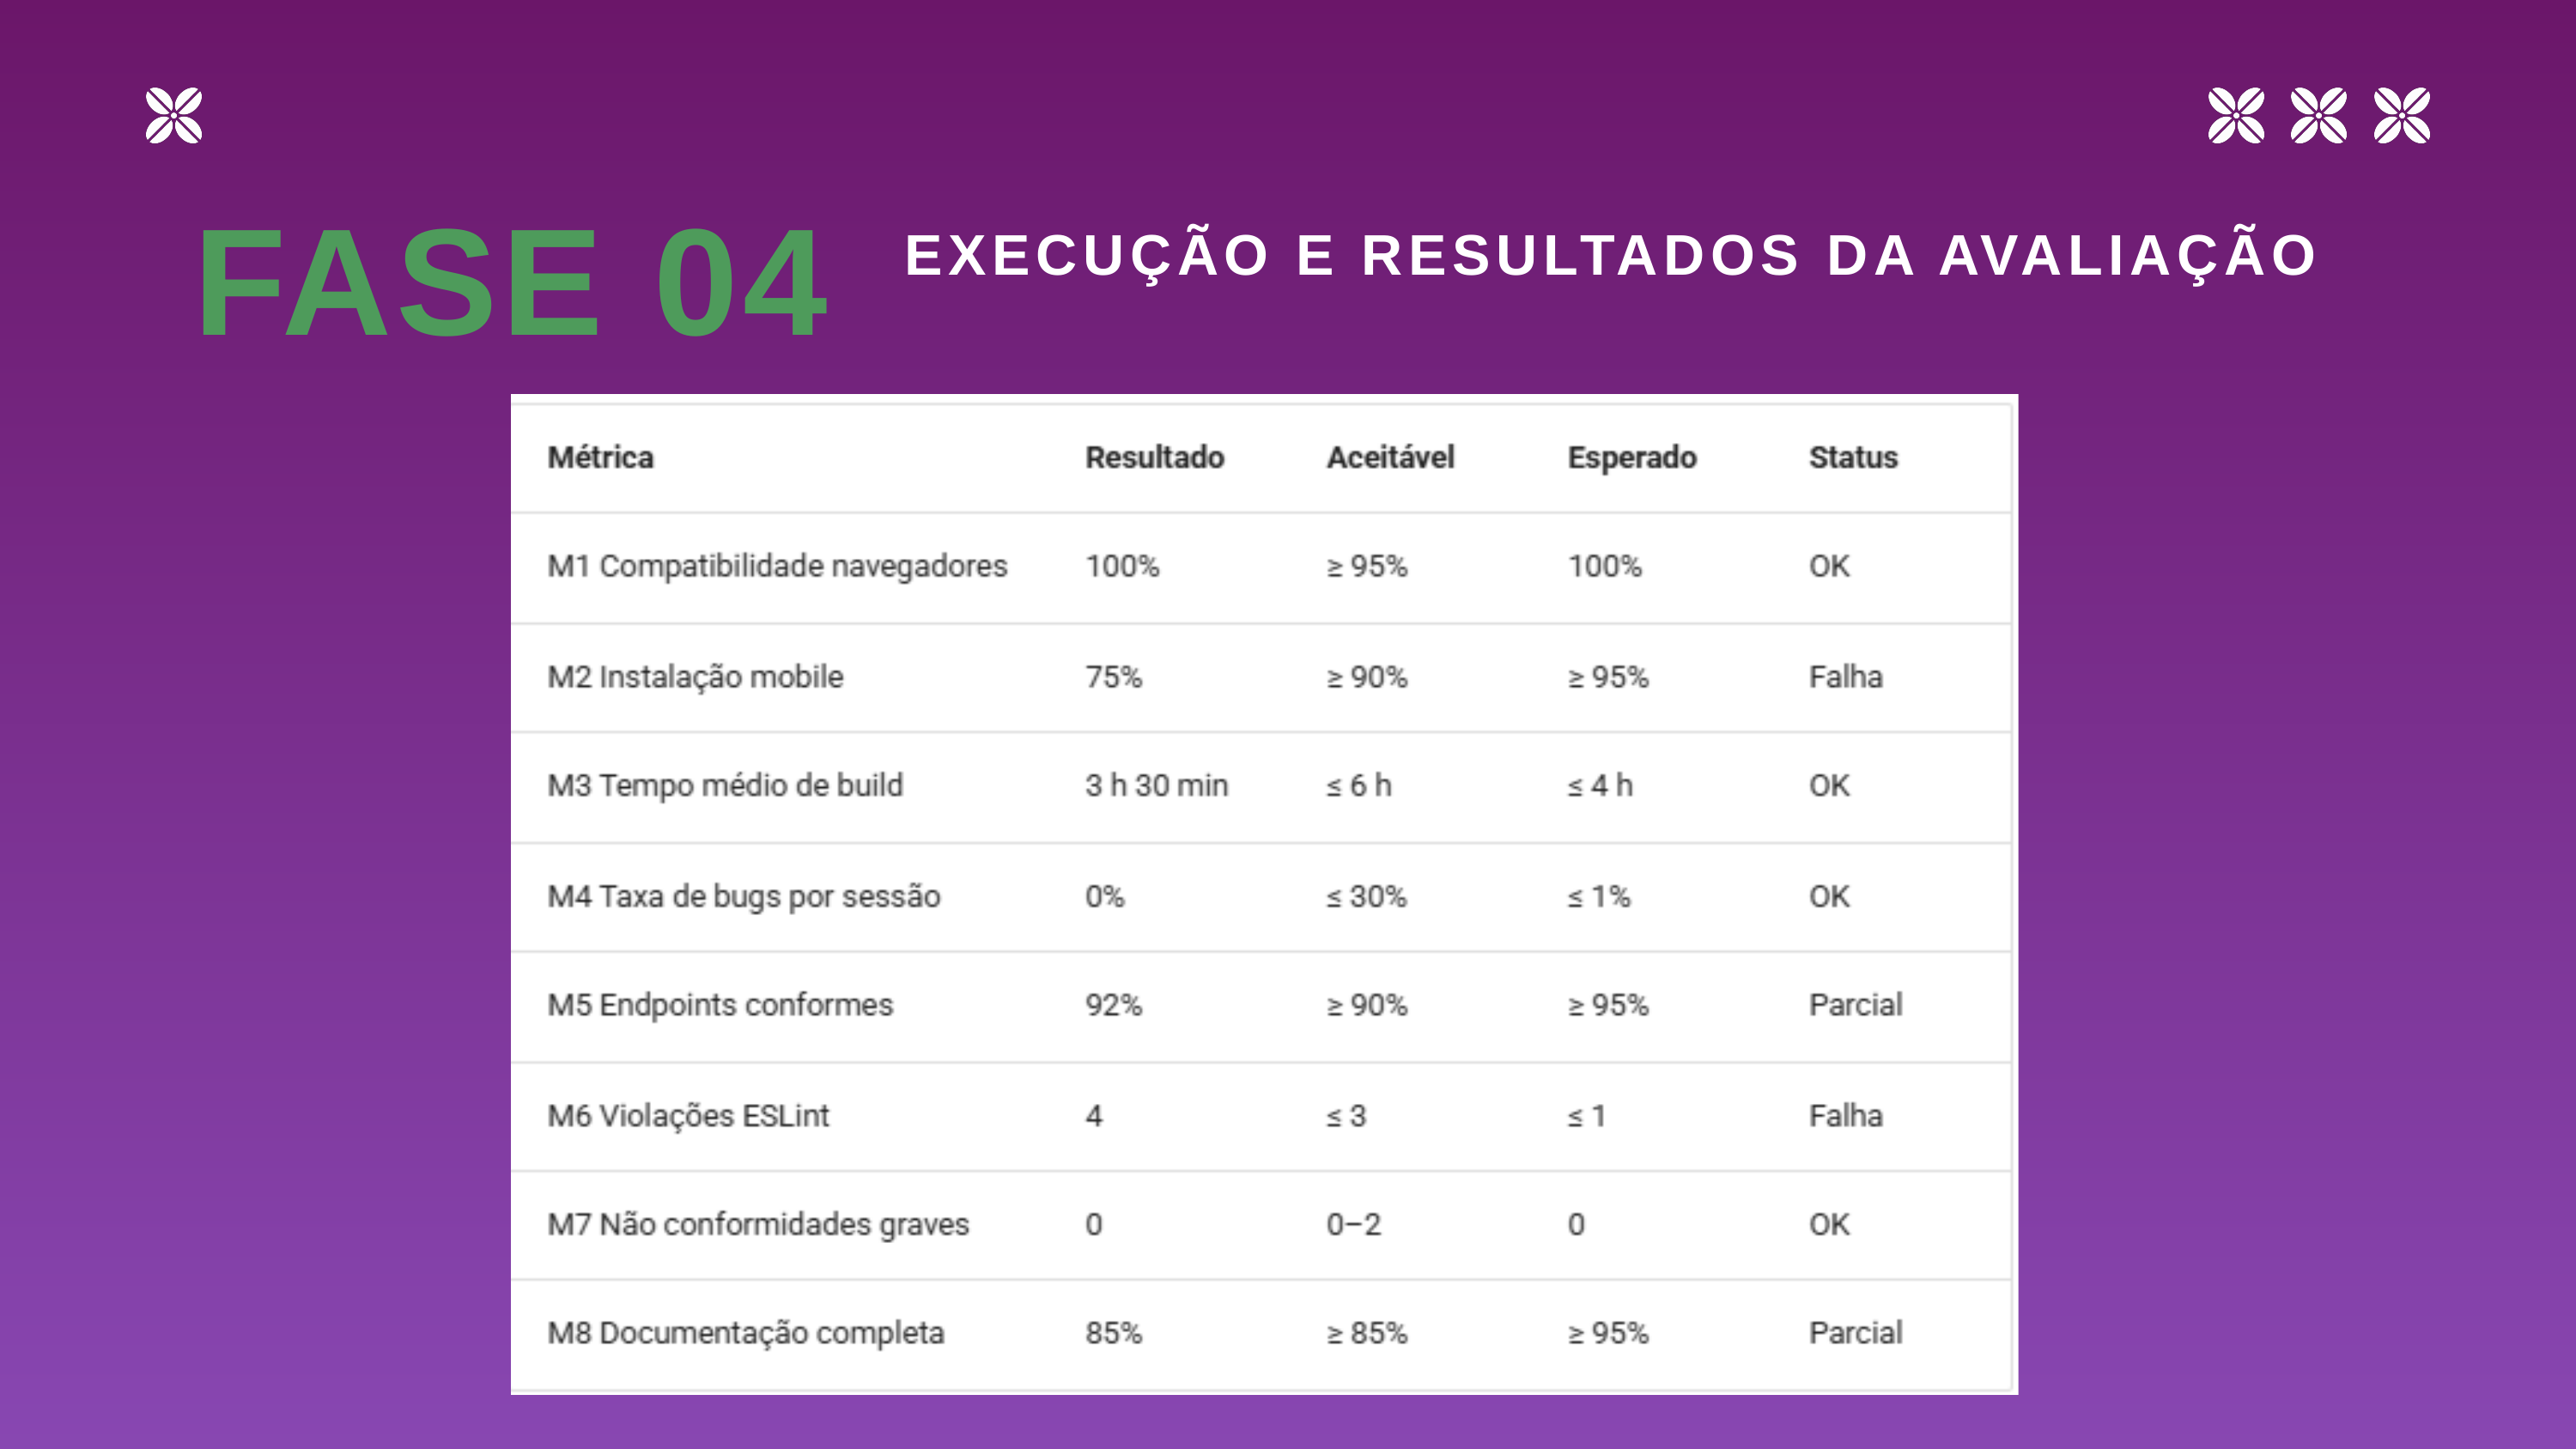

FASE 04
EXECUÇÃO E RESULTADOS DA AVALIAÇÃO